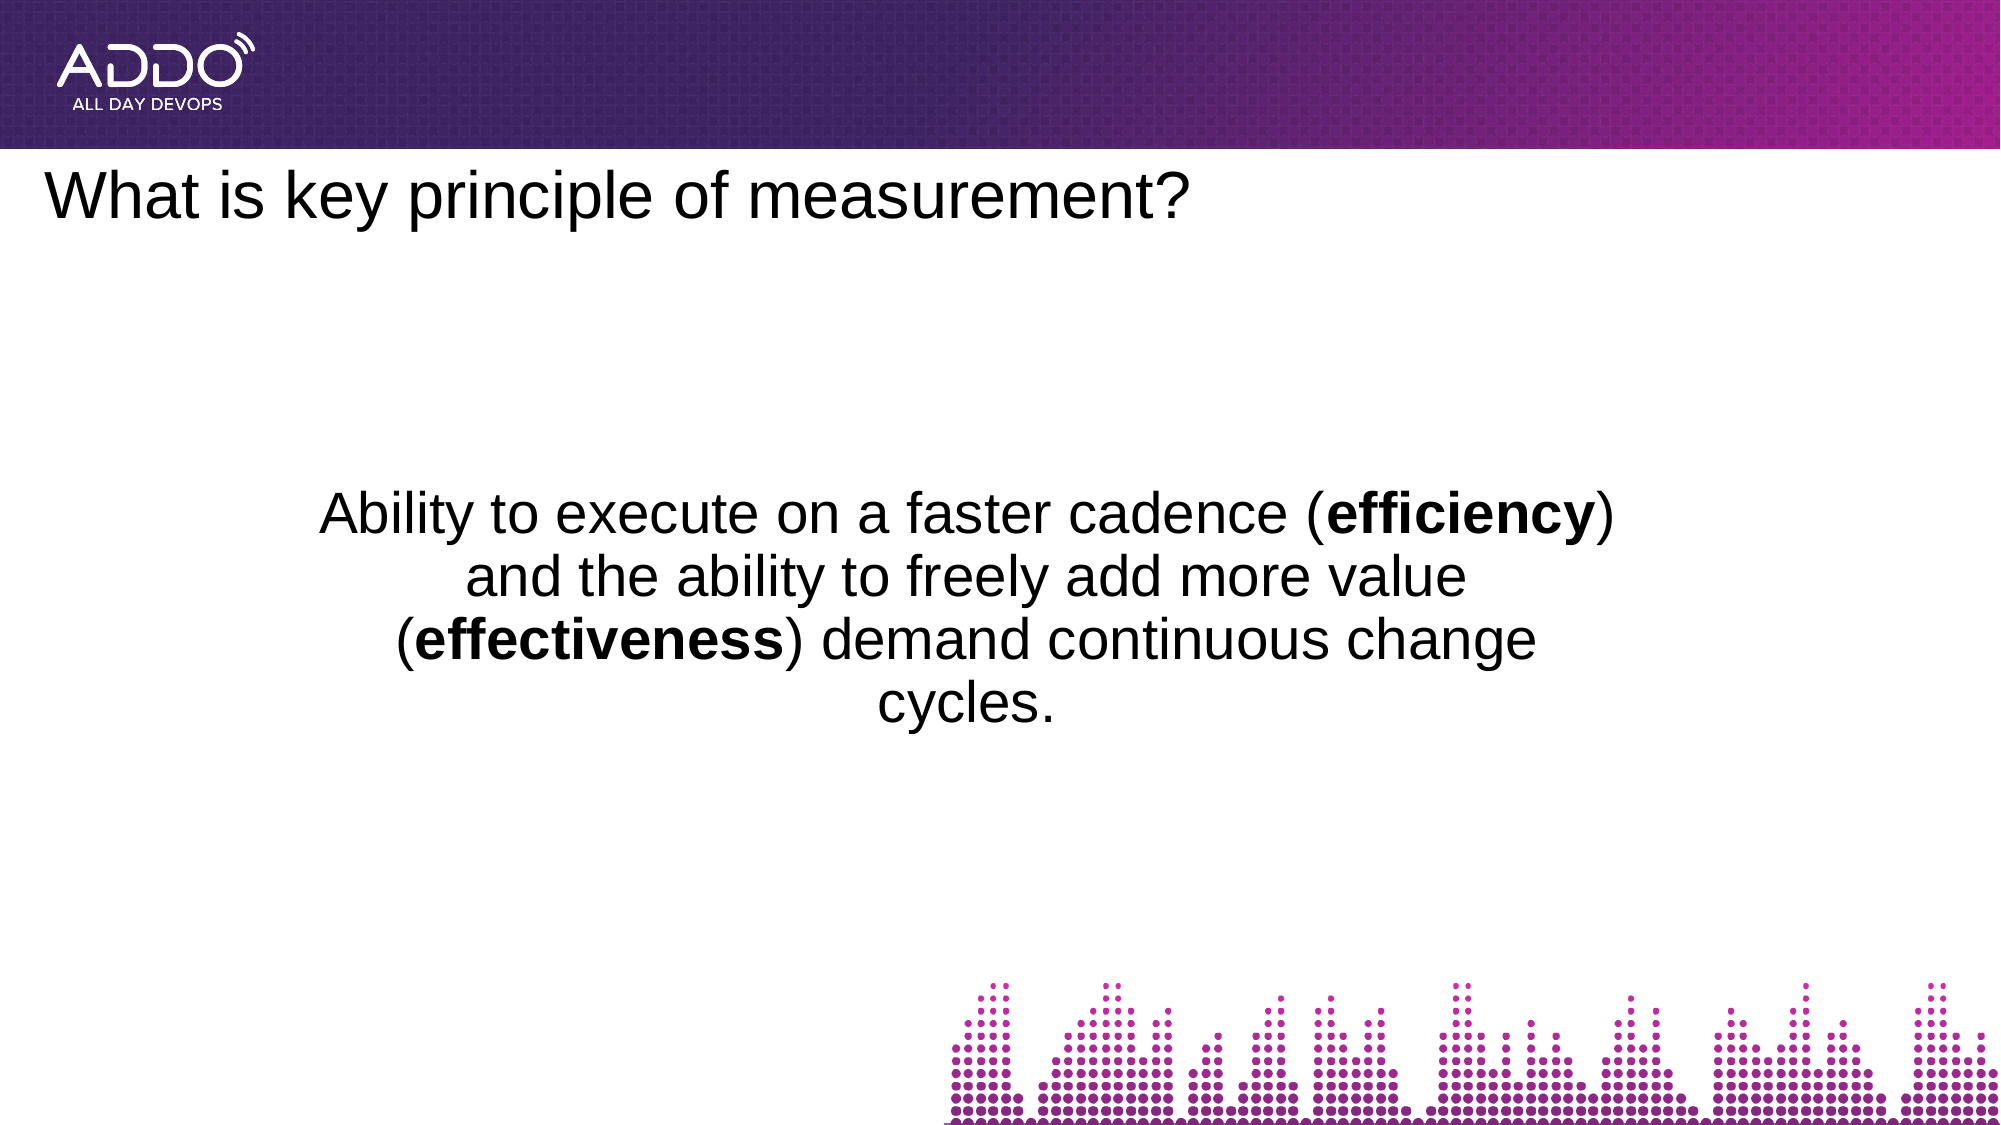

# What is key principle of measurement?

Ability to execute on a faster cadence (efficiency) and the ability to freely add more value (effectiveness) demand continuous change cycles.